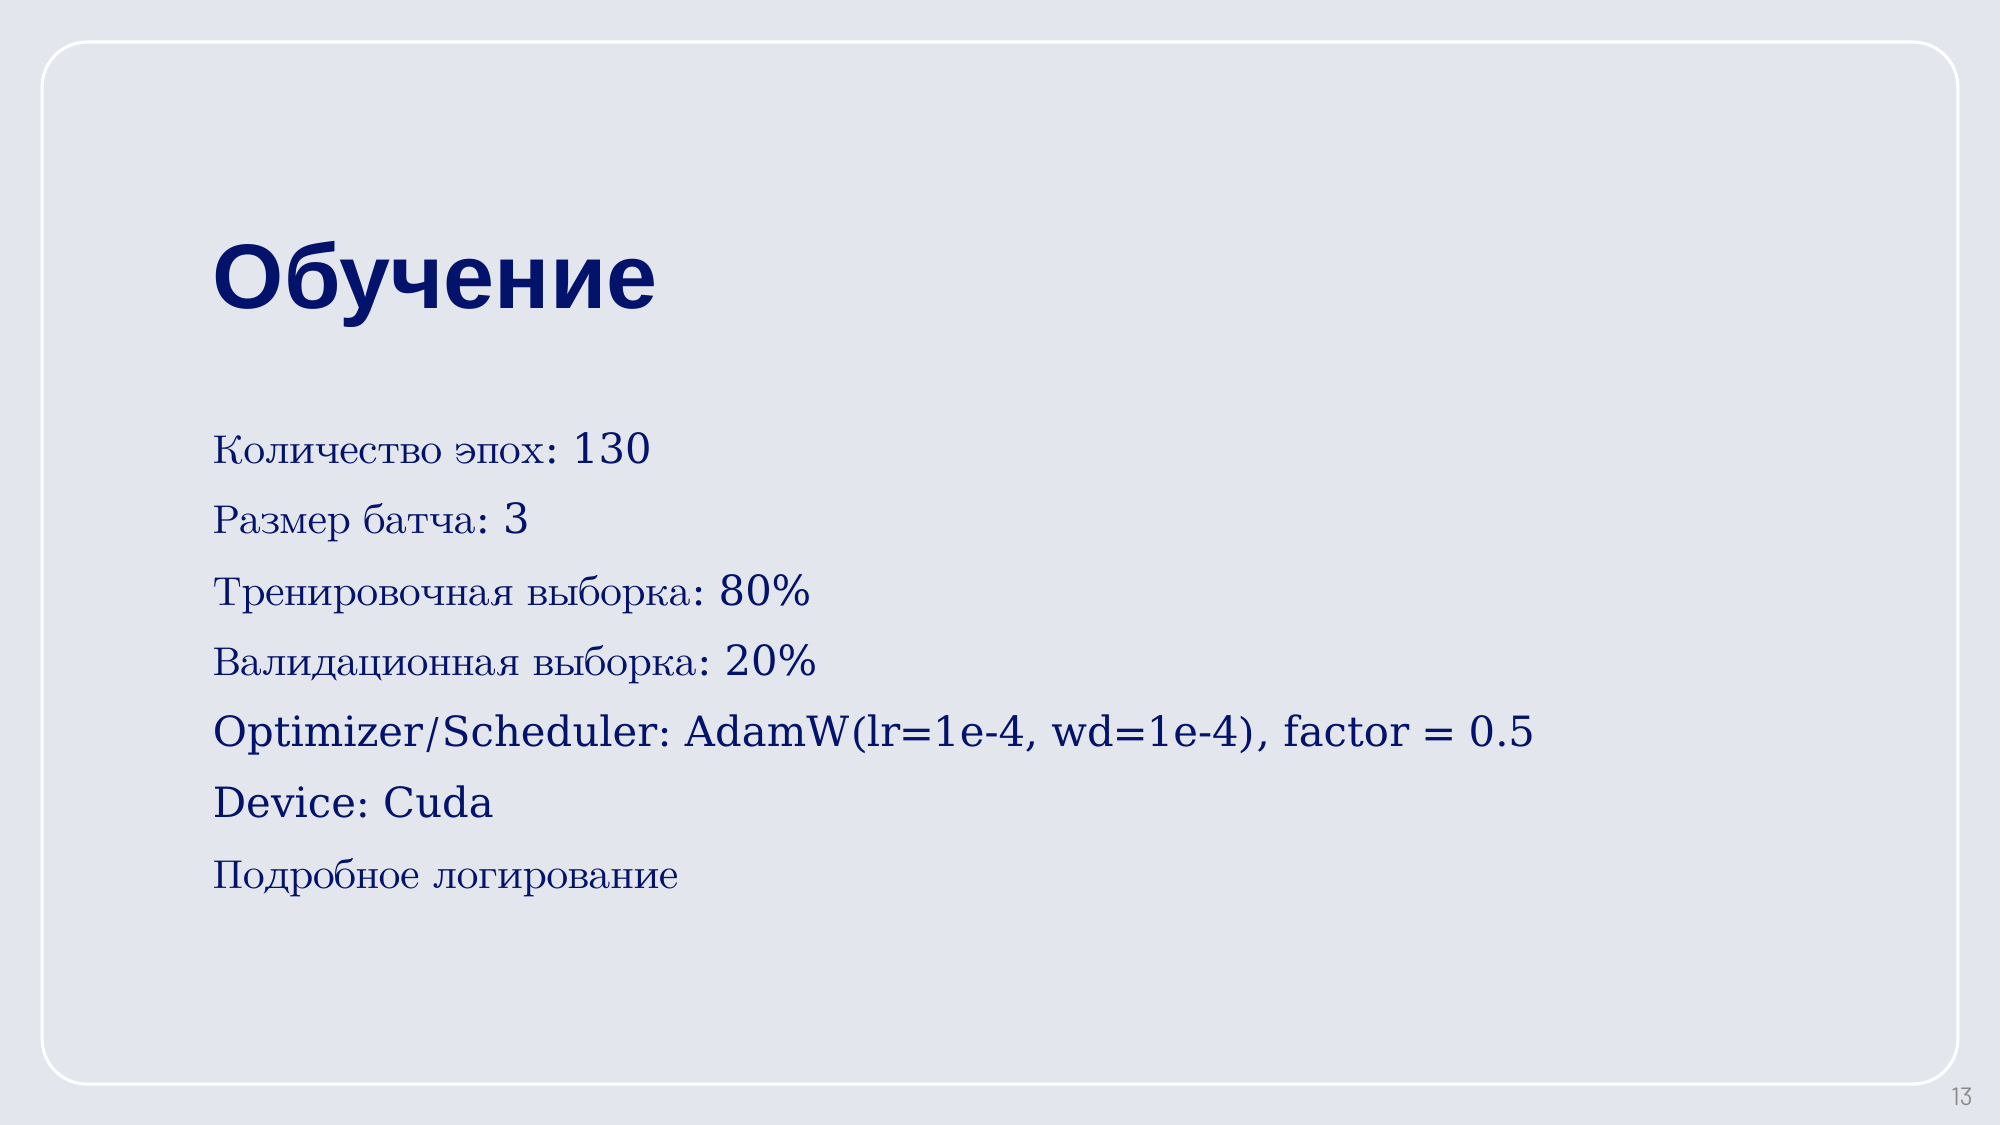

# Обучение
Количество эпох: 130
Размер батча: 3
Тренировочная выборка: 80%
Валидационная выборка: 20%
Optimizer/Scheduler: AdamW(lr=1e-4, wd=1e-4), factor = 0.5
Device: Cuda
Подробное логирование

13